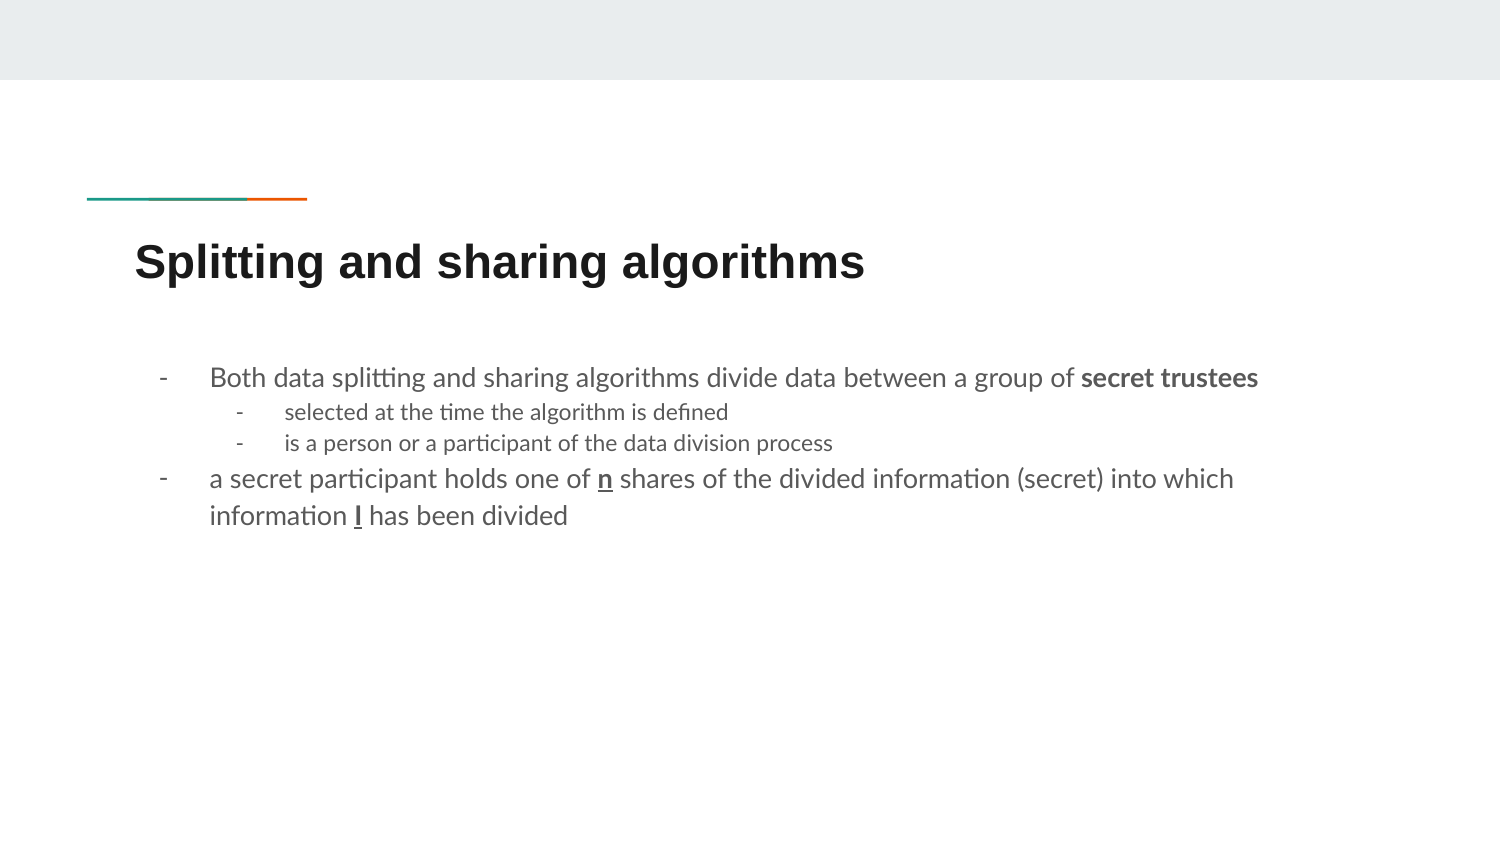

# Splitting and sharing algorithms
Both data splitting and sharing algorithms divide data between a group of secret trustees
selected at the time the algorithm is defined
is a person or a participant of the data division process
a secret participant holds one of n shares of the divided information (secret) into which information I has been divided